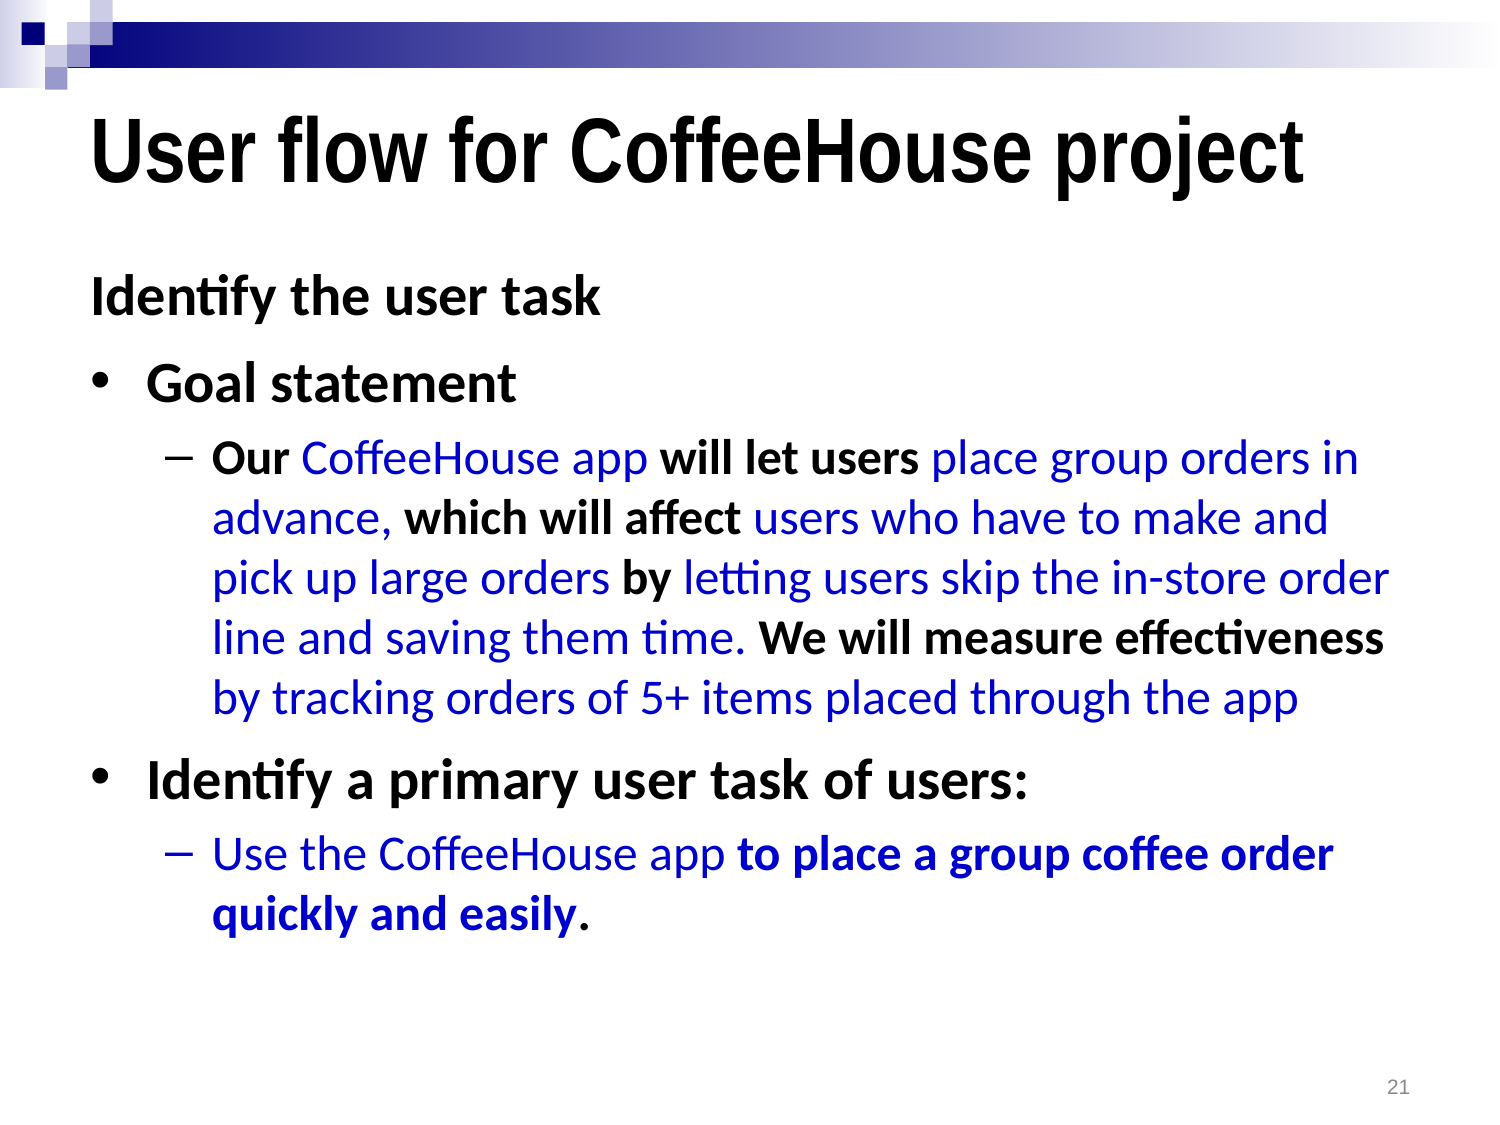

# User flow for CoffeeHouse project
Identify the user task
Goal statement
Our CoffeeHouse app will let users place group orders in advance, which will affect users who have to make and pick up large orders by letting users skip the in-store order line and saving them time. We will measure effectiveness by tracking orders of 5+ items placed through the app
Identify a primary user task of users:
Use the CoffeeHouse app to place a group coffee order quickly and easily.

21